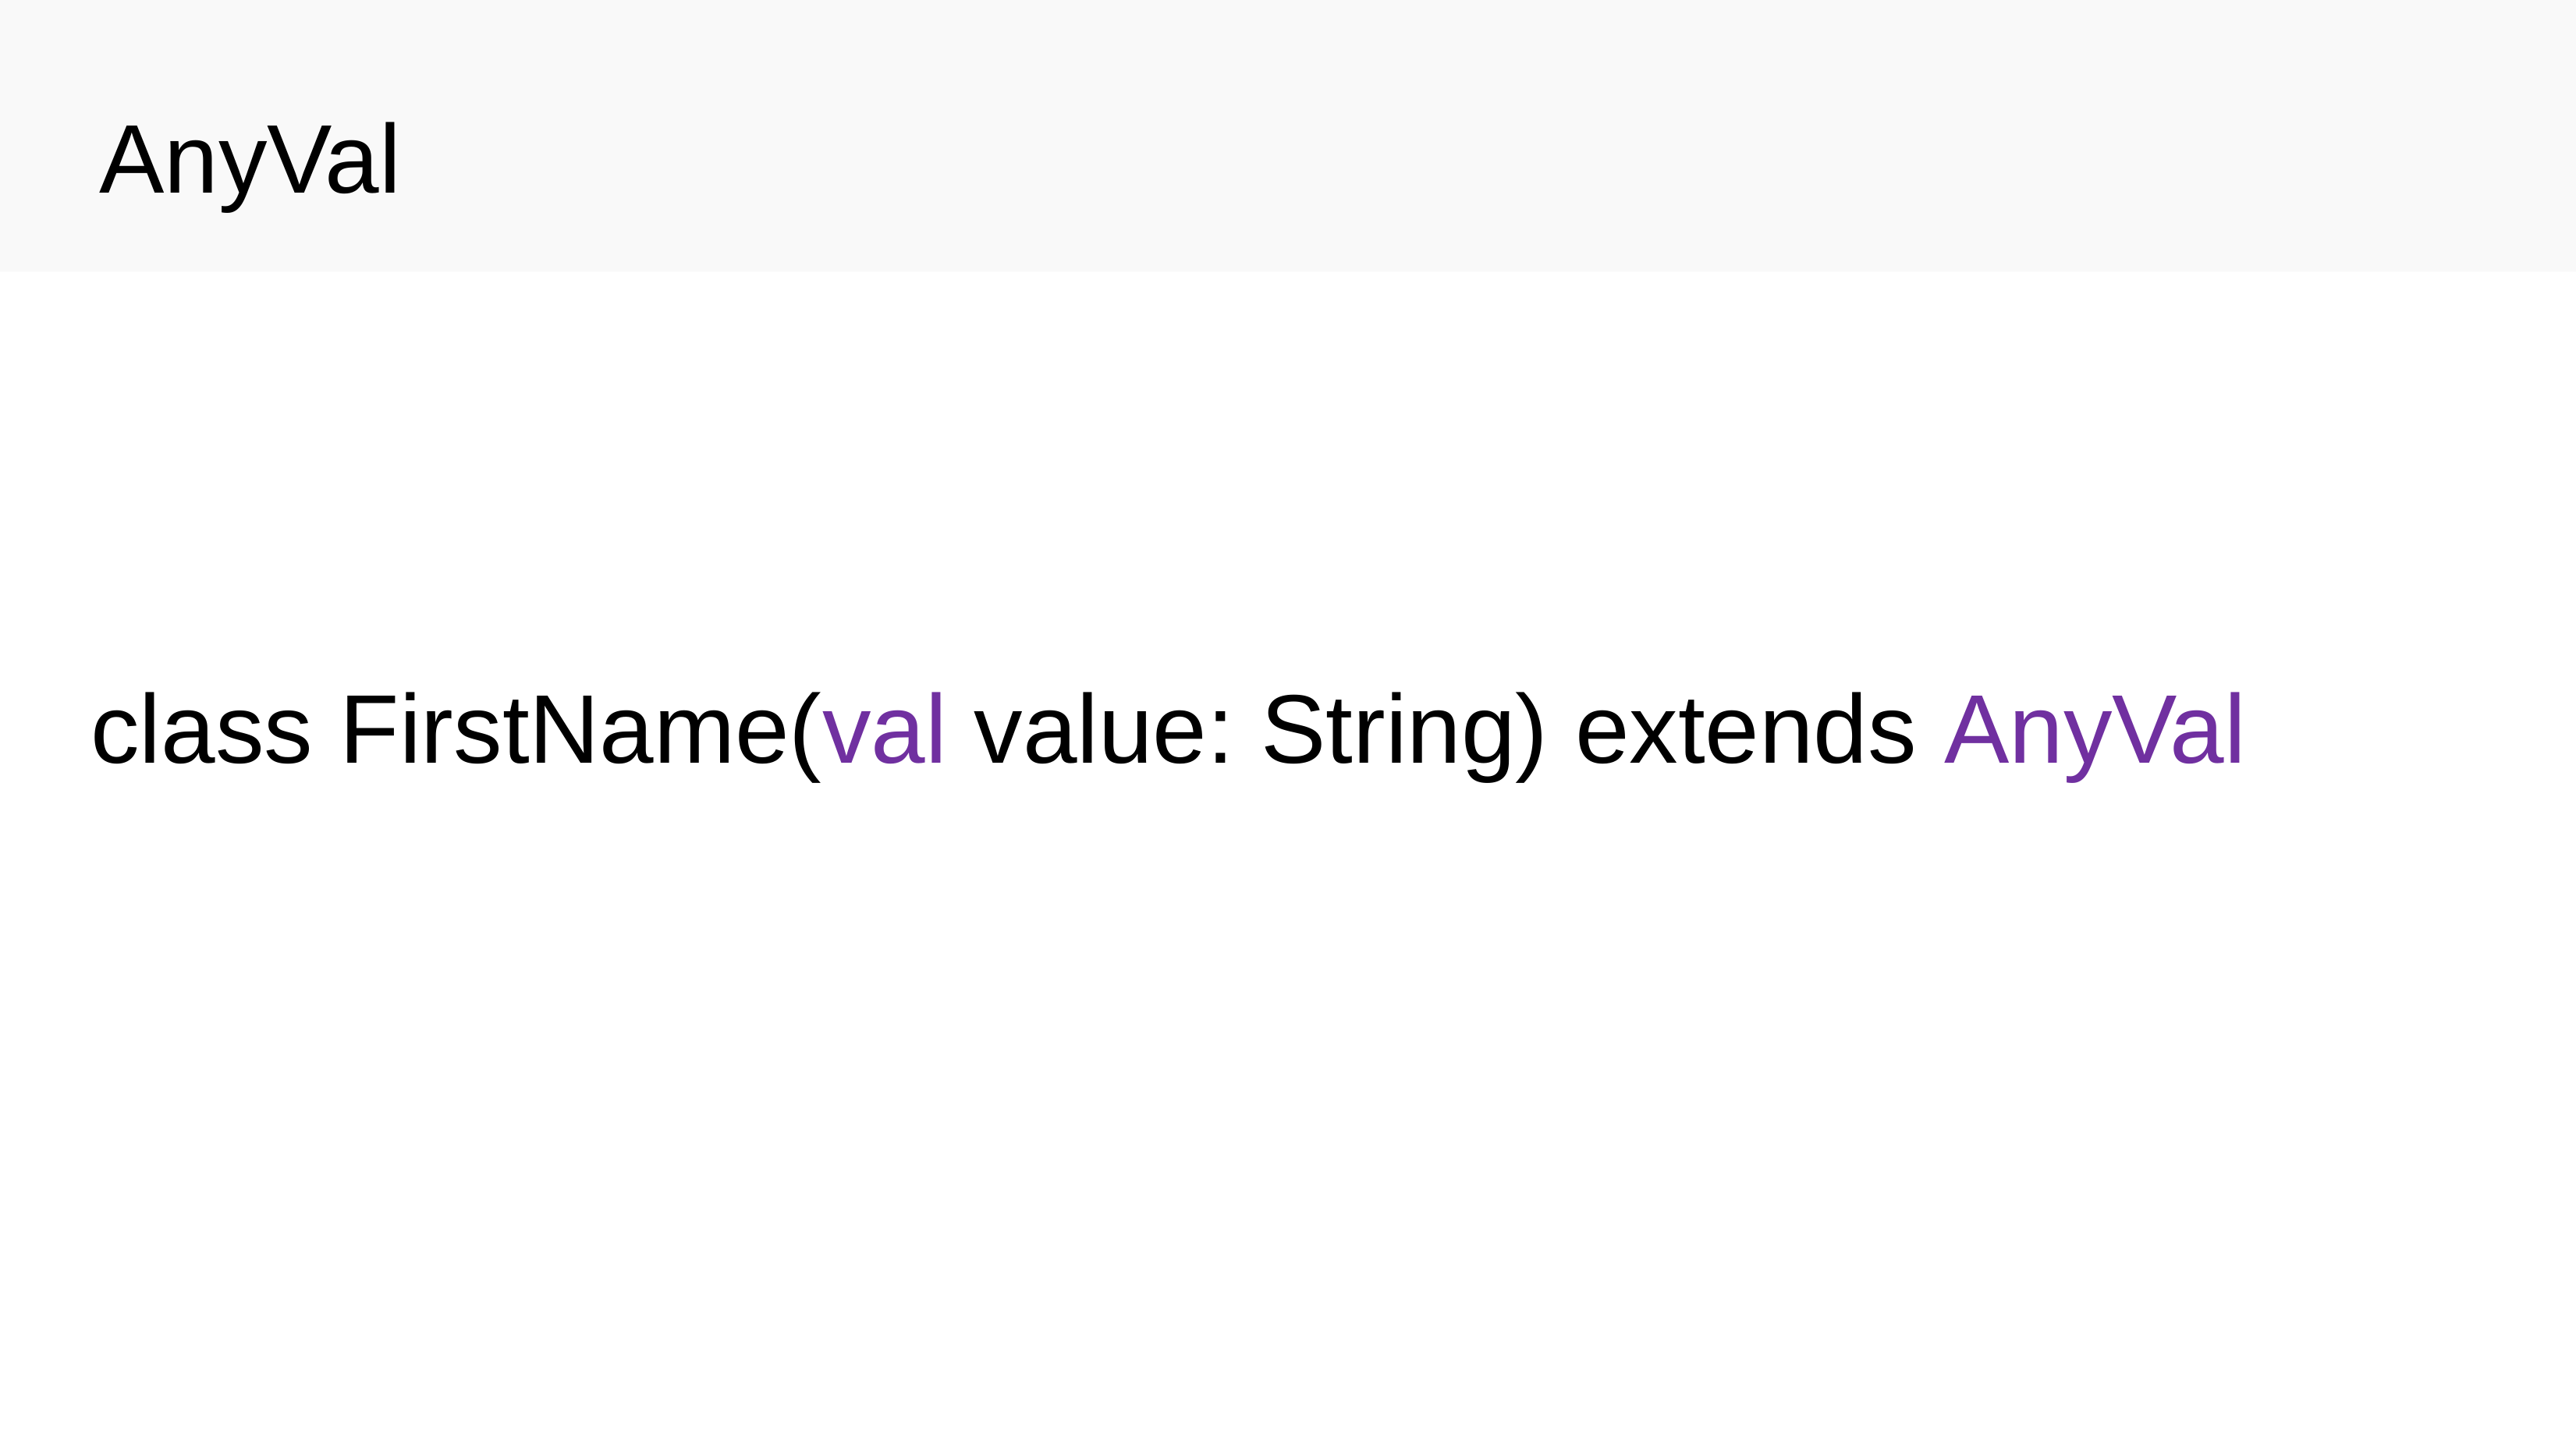

AnyVal
class FirstName(val value: String) extends AnyVal